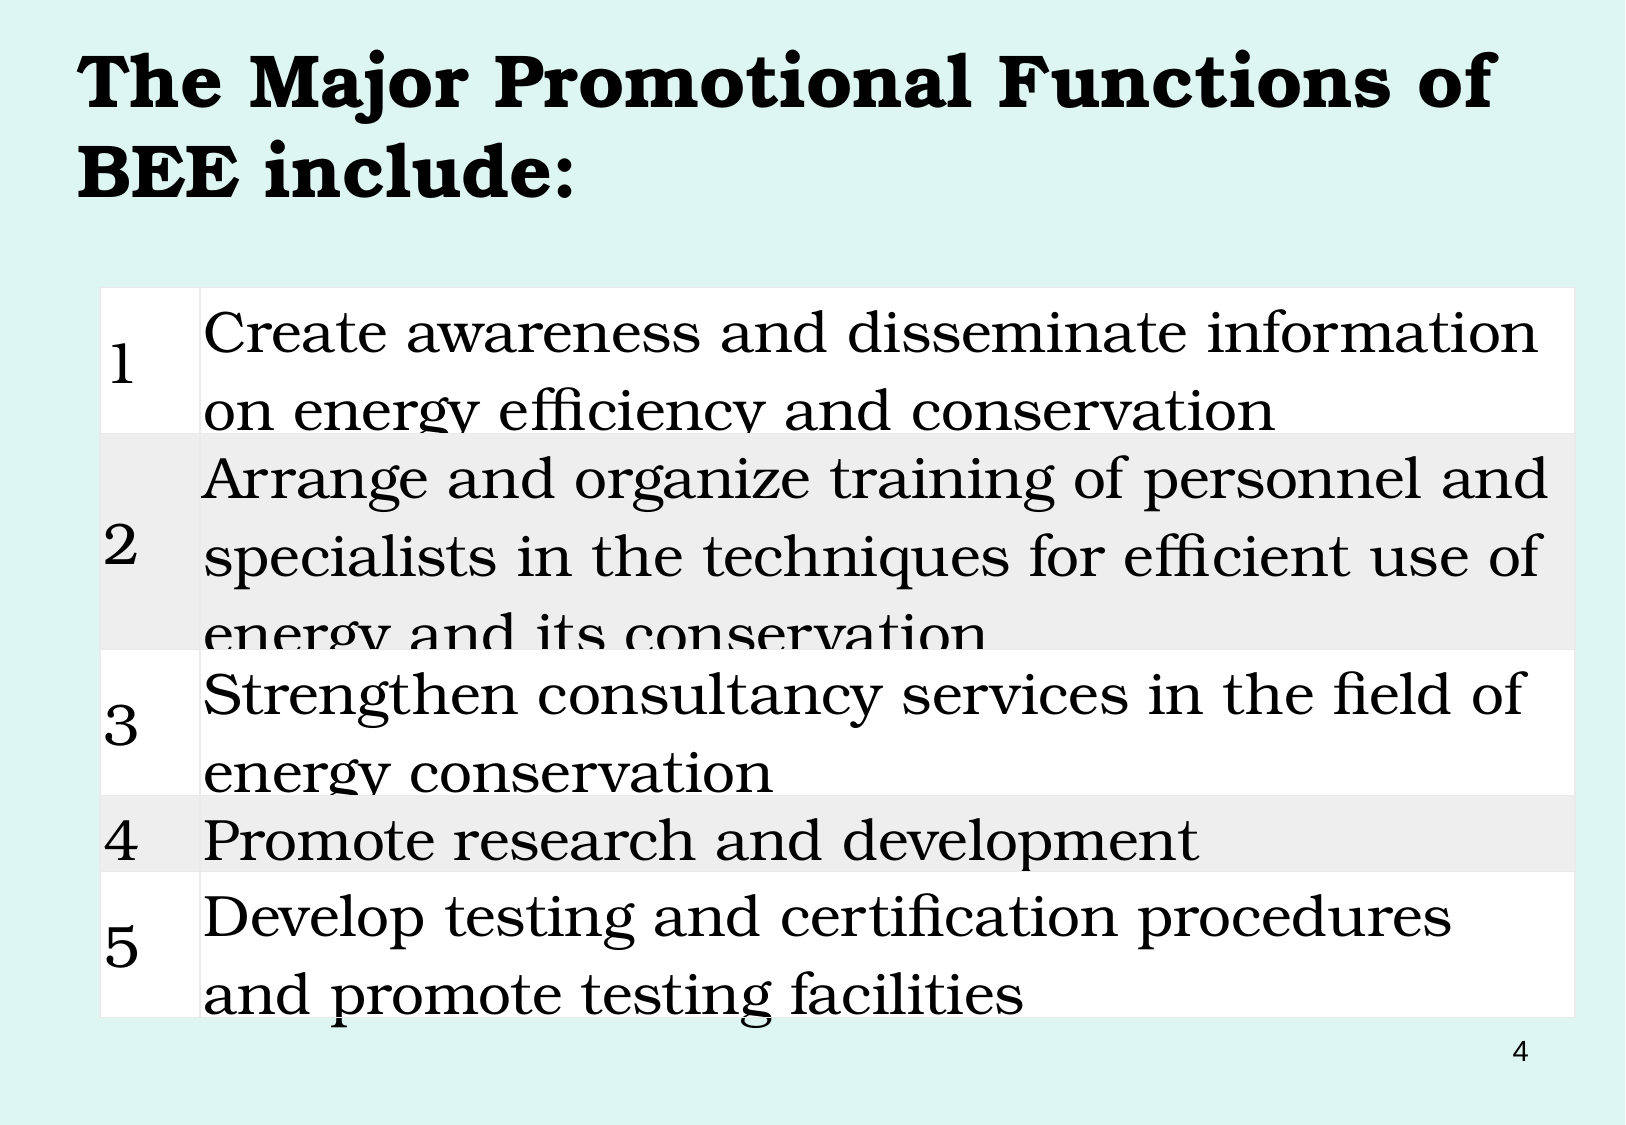

The Major Promotional Functions of BEE include:

| 1 | Create awareness and disseminate information on energy efficiency and conservation |
| --- | --- |
| 2 | Arrange and organize training of personnel and specialists in the techniques for efficient use of energy and its conservation |
| 3 | Strengthen consultancy services in the field of energy conservation |
| 4 | Promote research and development |
| 5 | Develop testing and certification procedures and promote testing facilities |
4